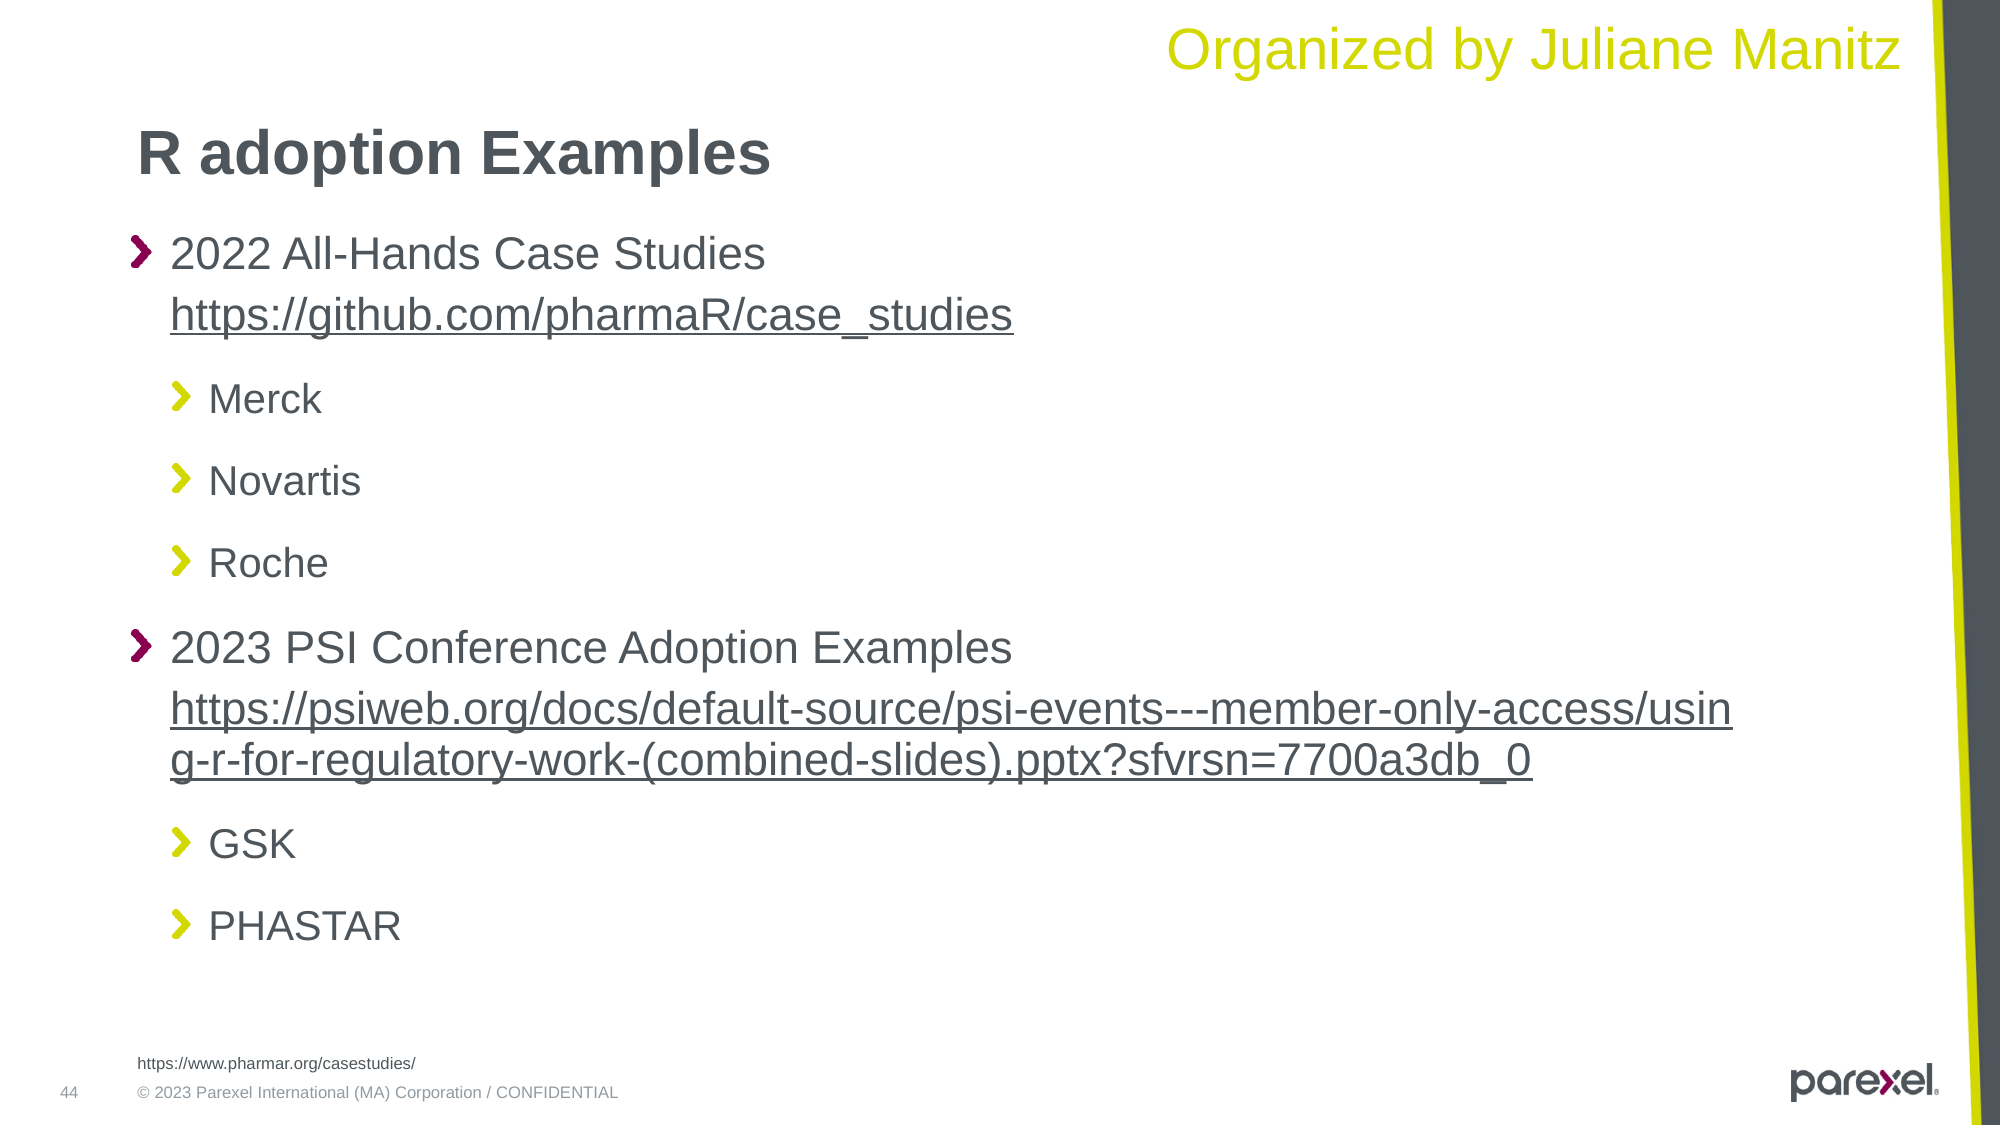

Organized by Juliane Manitz
# R adoption Examples
2022 All-Hands Case Studies
https://github.com/pharmaR/case_studies
Merck
Novartis
Roche
2023 PSI Conference Adoption Examples
https://psiweb.org/docs/default-source/psi-events---member-only-access/using-r-for-regulatory-work-(combined-slides).pptx?sfvrsn=7700a3db_0
GSK
PHASTAR
https://www.pharmar.org/casestudies/
44